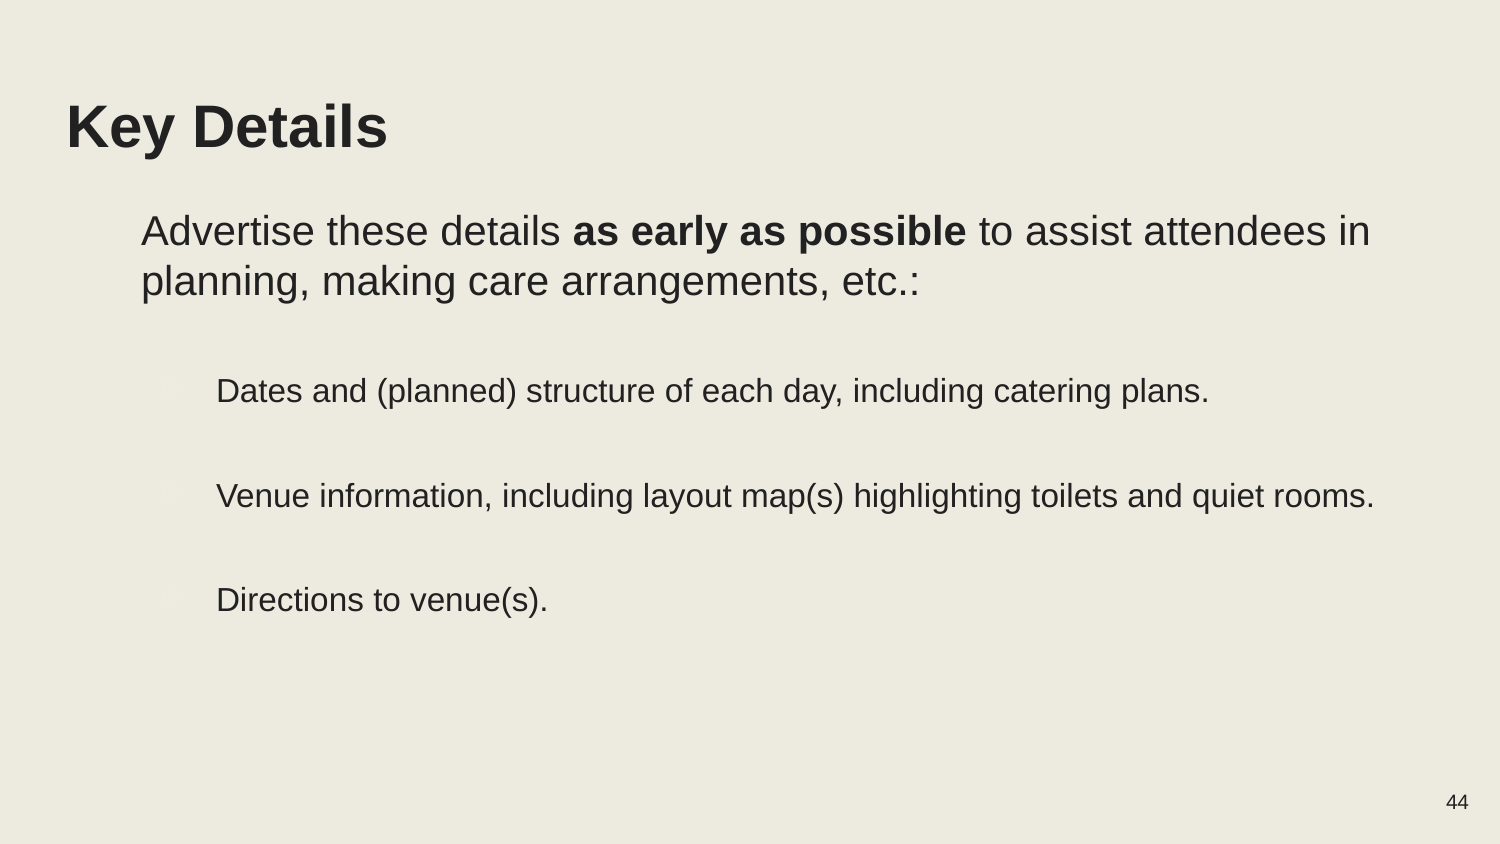

# Key Details
Advertise these details as early as possible to assist attendees in planning, making care arrangements, etc.:
Dates and (planned) structure of each day, including catering plans.
Venue information, including layout map(s) highlighting toilets and quiet rooms.
Directions to venue(s).
44